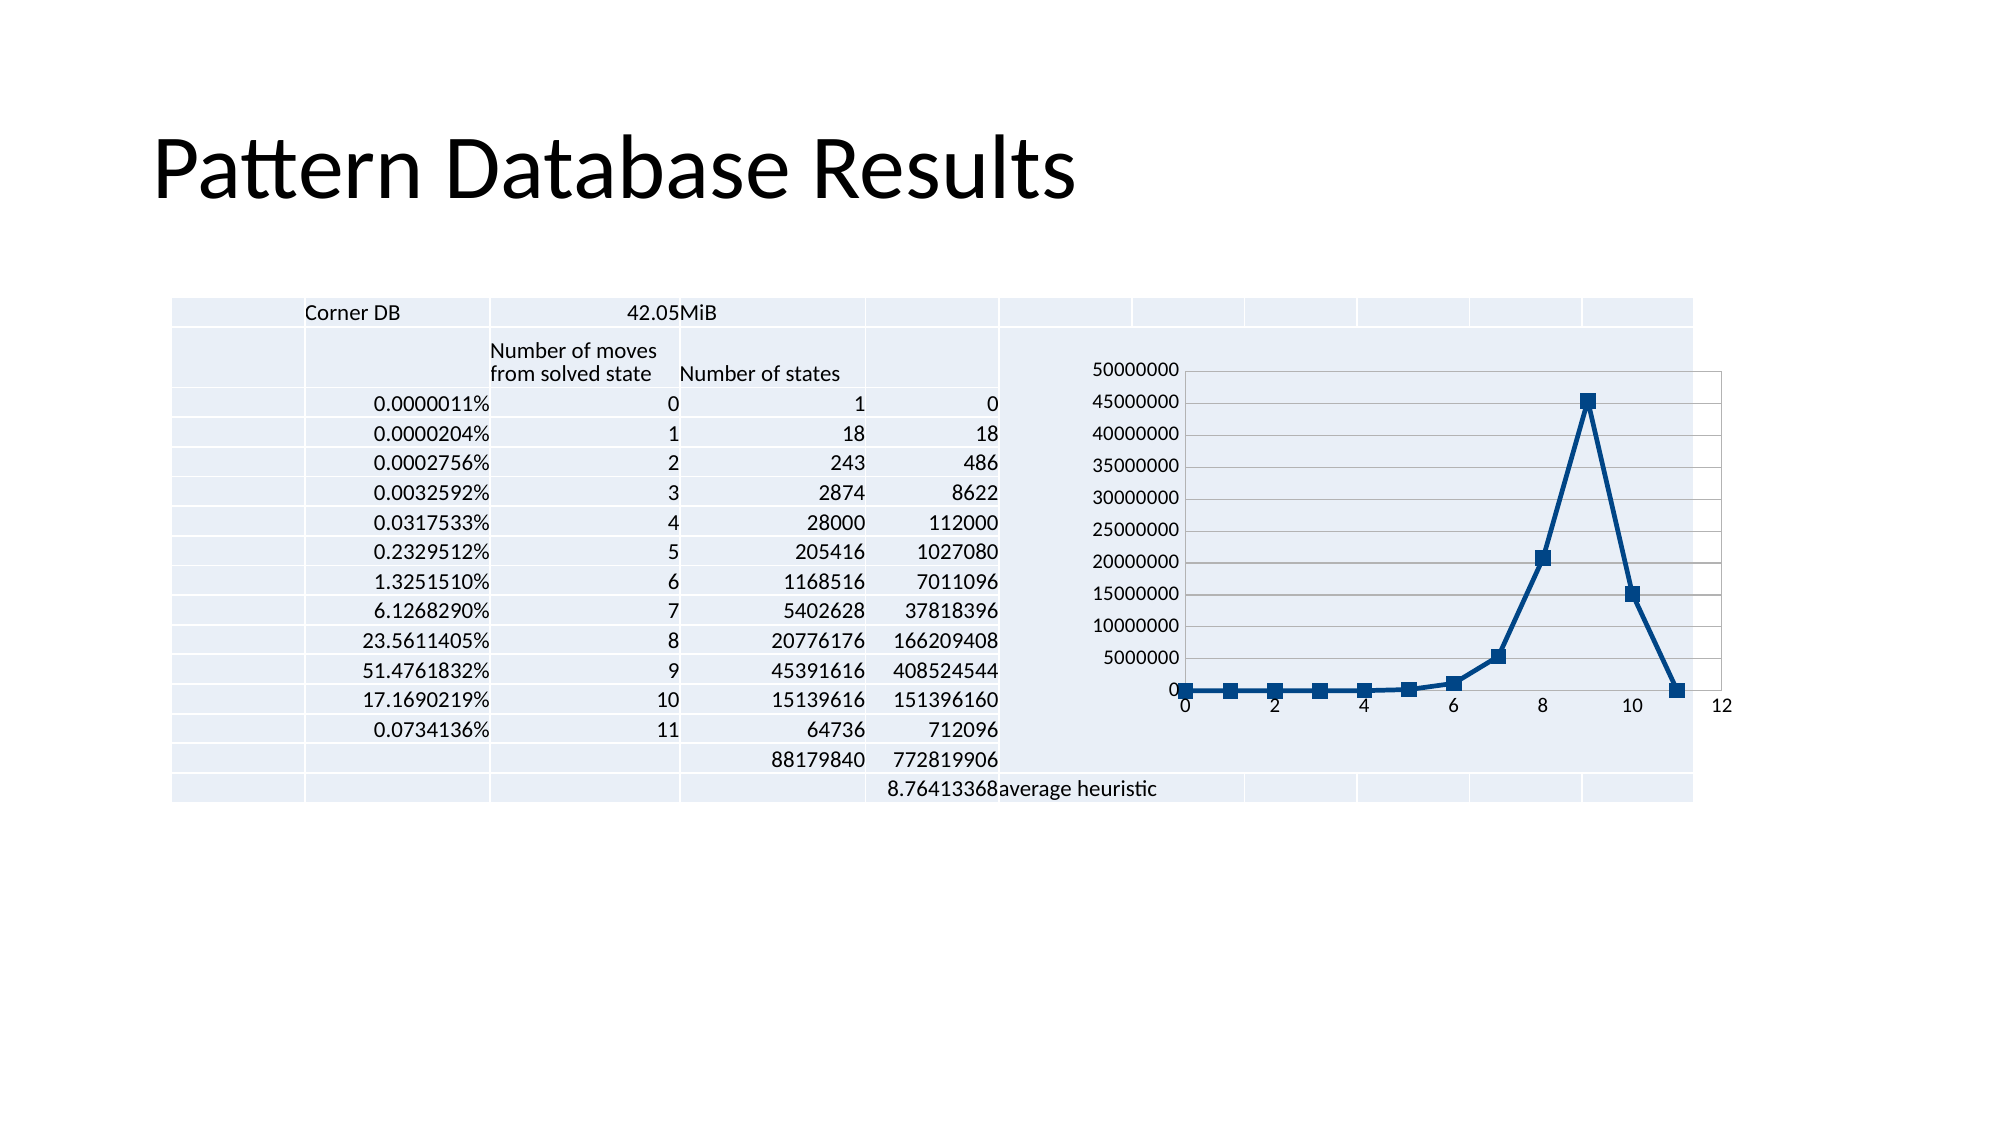

# Pattern Database Results
|  | Corner DB | 42.05 | MiB |  |  |  |  |  |  |  |
| --- | --- | --- | --- | --- | --- | --- | --- | --- | --- | --- |
|  |  | Number of moves from solved state | Number of states |  |  |  |  |  |  |  |
|  | 0.0000011% | 0 | 1 | 0 |  |  |  |  |  |  |
|  | 0.0000204% | 1 | 18 | 18 |  |  |  |  |  |  |
|  | 0.0002756% | 2 | 243 | 486 |  |  |  |  |  |  |
|  | 0.0032592% | 3 | 2874 | 8622 |  |  |  |  |  |  |
|  | 0.0317533% | 4 | 28000 | 112000 |  |  |  |  |  |  |
|  | 0.2329512% | 5 | 205416 | 1027080 |  |  |  |  |  |  |
|  | 1.3251510% | 6 | 1168516 | 7011096 |  |  |  |  |  |  |
|  | 6.1268290% | 7 | 5402628 | 37818396 |  |  |  |  |  |  |
|  | 23.5611405% | 8 | 20776176 | 166209408 |  |  |  |  |  |  |
|  | 51.4761832% | 9 | 45391616 | 408524544 |  |  |  |  |  |  |
|  | 17.1690219% | 10 | 15139616 | 151396160 |  |  |  |  |  |  |
|  | 0.0734136% | 11 | 64736 | 712096 |  |  |  |  |  |  |
|  |  |  | 88179840 | 772819906 |  |  |  |  |  |  |
|  |  |  |  | 8.76413368 | average heuristic |  |  |  |  |  |

### Chart

| Category |  |
|---|---|